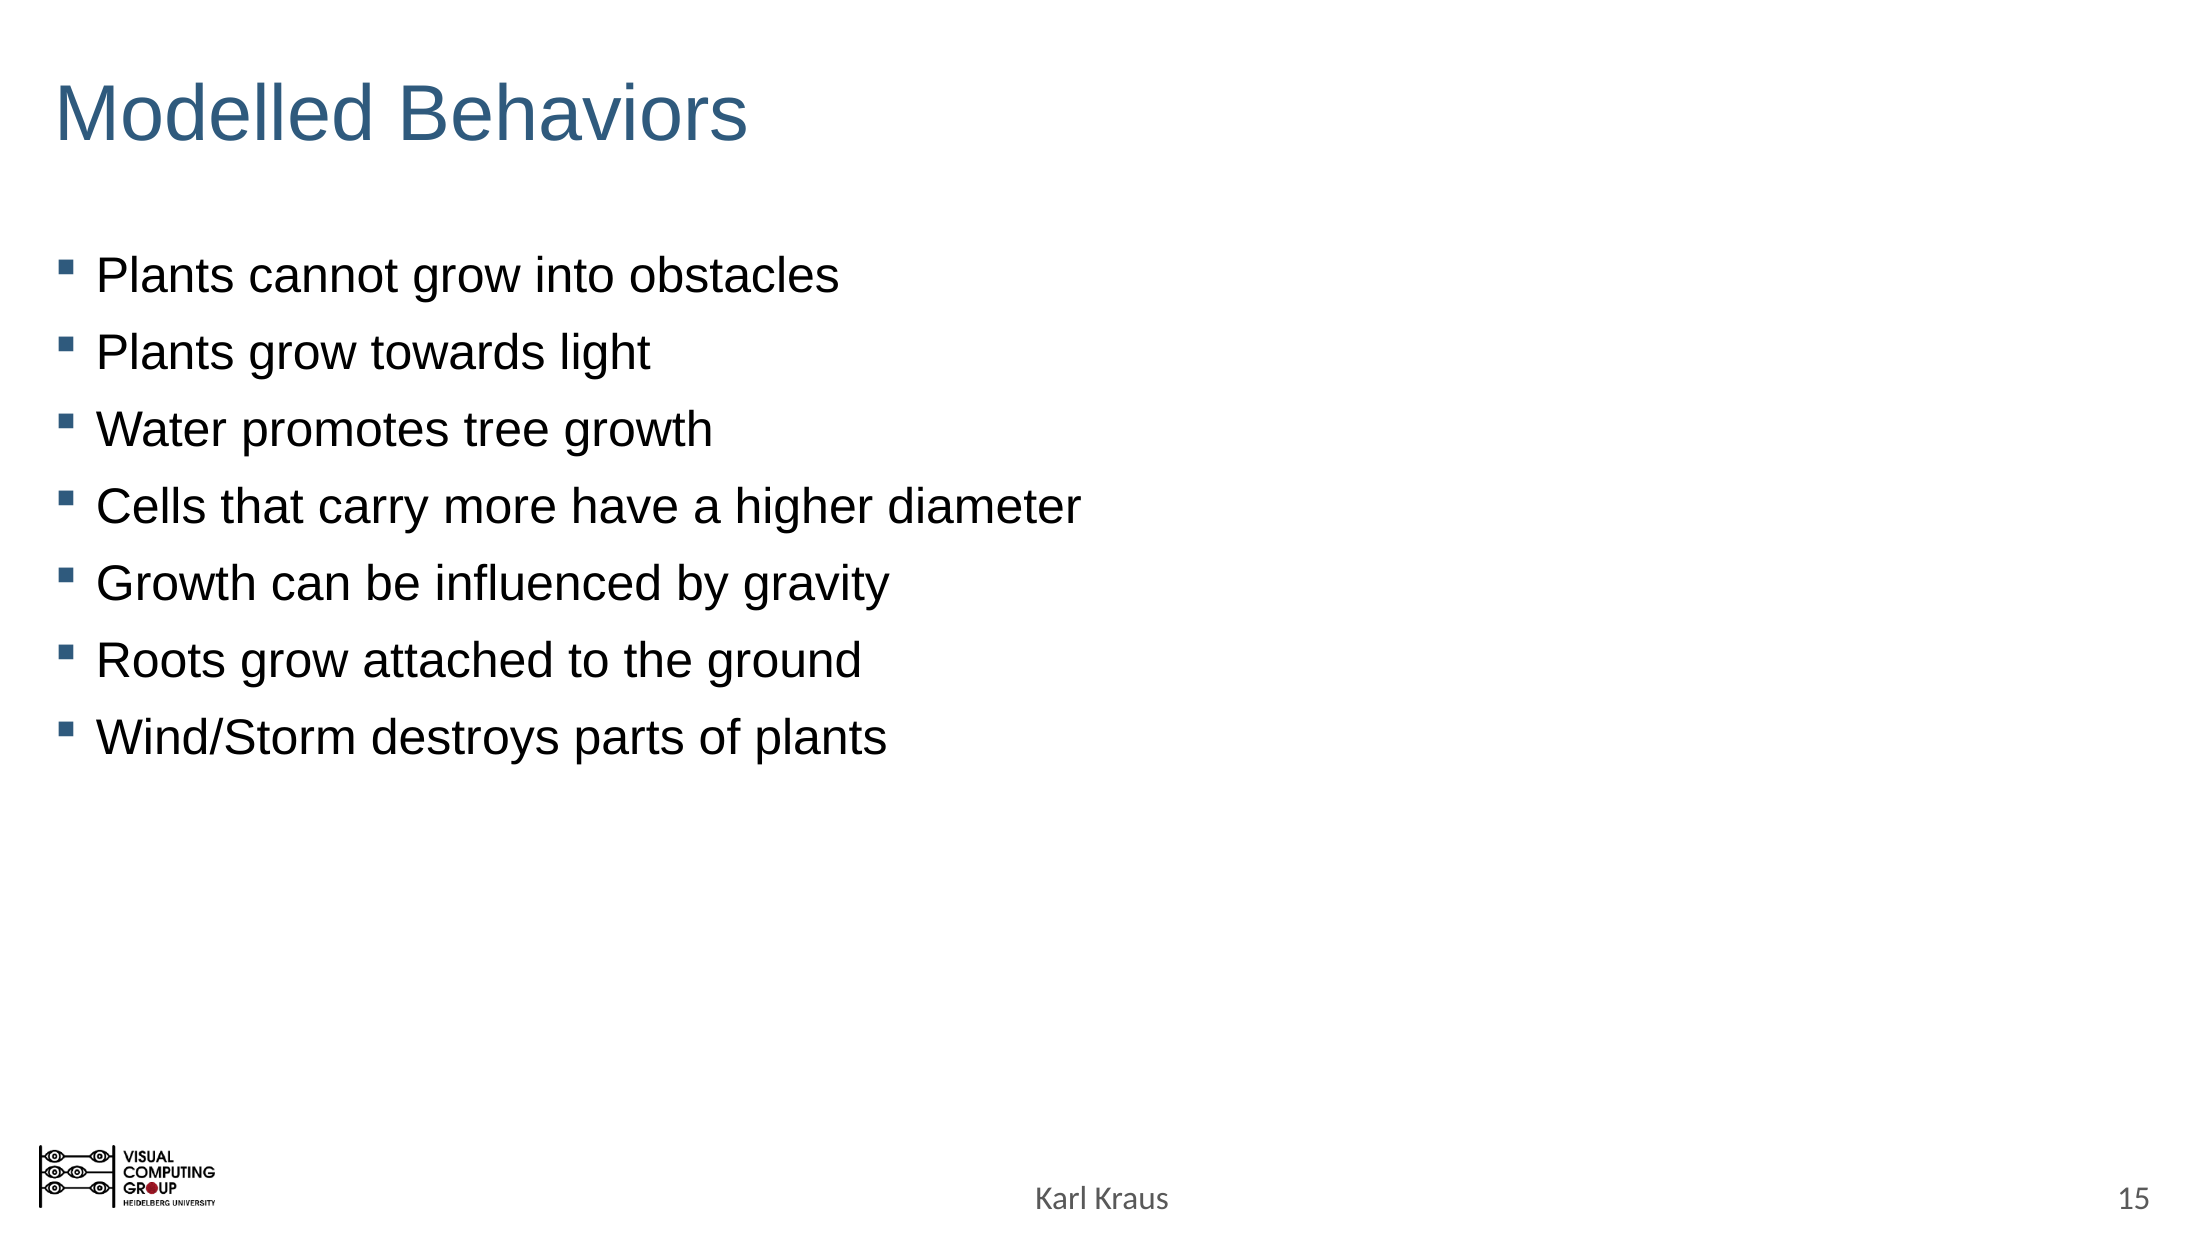

# Modelled Behaviors
Plants cannot grow into obstacles
Plants grow towards light
Water promotes tree growth
Cells that carry more have a higher diameter
Growth can be influenced by gravity
Roots grow attached to the ground
Wind/Storm destroys parts of plants